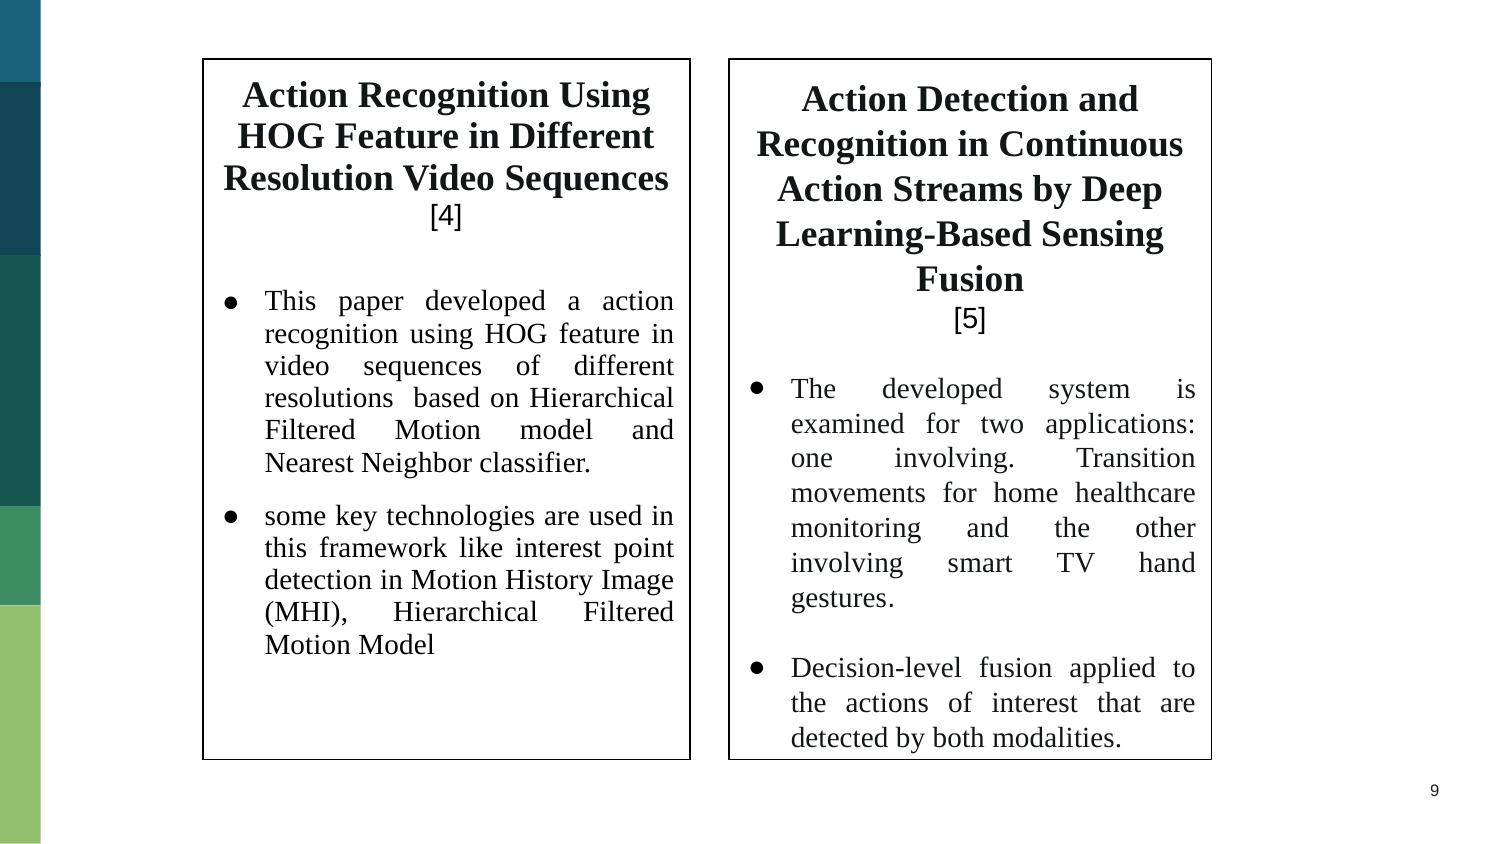

Action Detection and Recognition in Continuous Action Streams by Deep Learning-Based Sensing Fusion
[5]

The developed system is examined for two applications: one involving. Transition movements for home healthcare monitoring and the other involving smart TV hand gestures.

Decision-level fusion applied to the actions of interest that are detected by both modalities.

| Action Recognition Using HOG Feature in Different Resolution Video Sequences [4] This paper developed a action recognition using HOG feature in video sequences of different resolutions based on Hierarchical Filtered Motion model and Nearest Neighbor classifier. some key technologies are used in this framework like interest point detection in Motion History Image (MHI), Hierarchical Filtered Motion Model |
| --- |
9